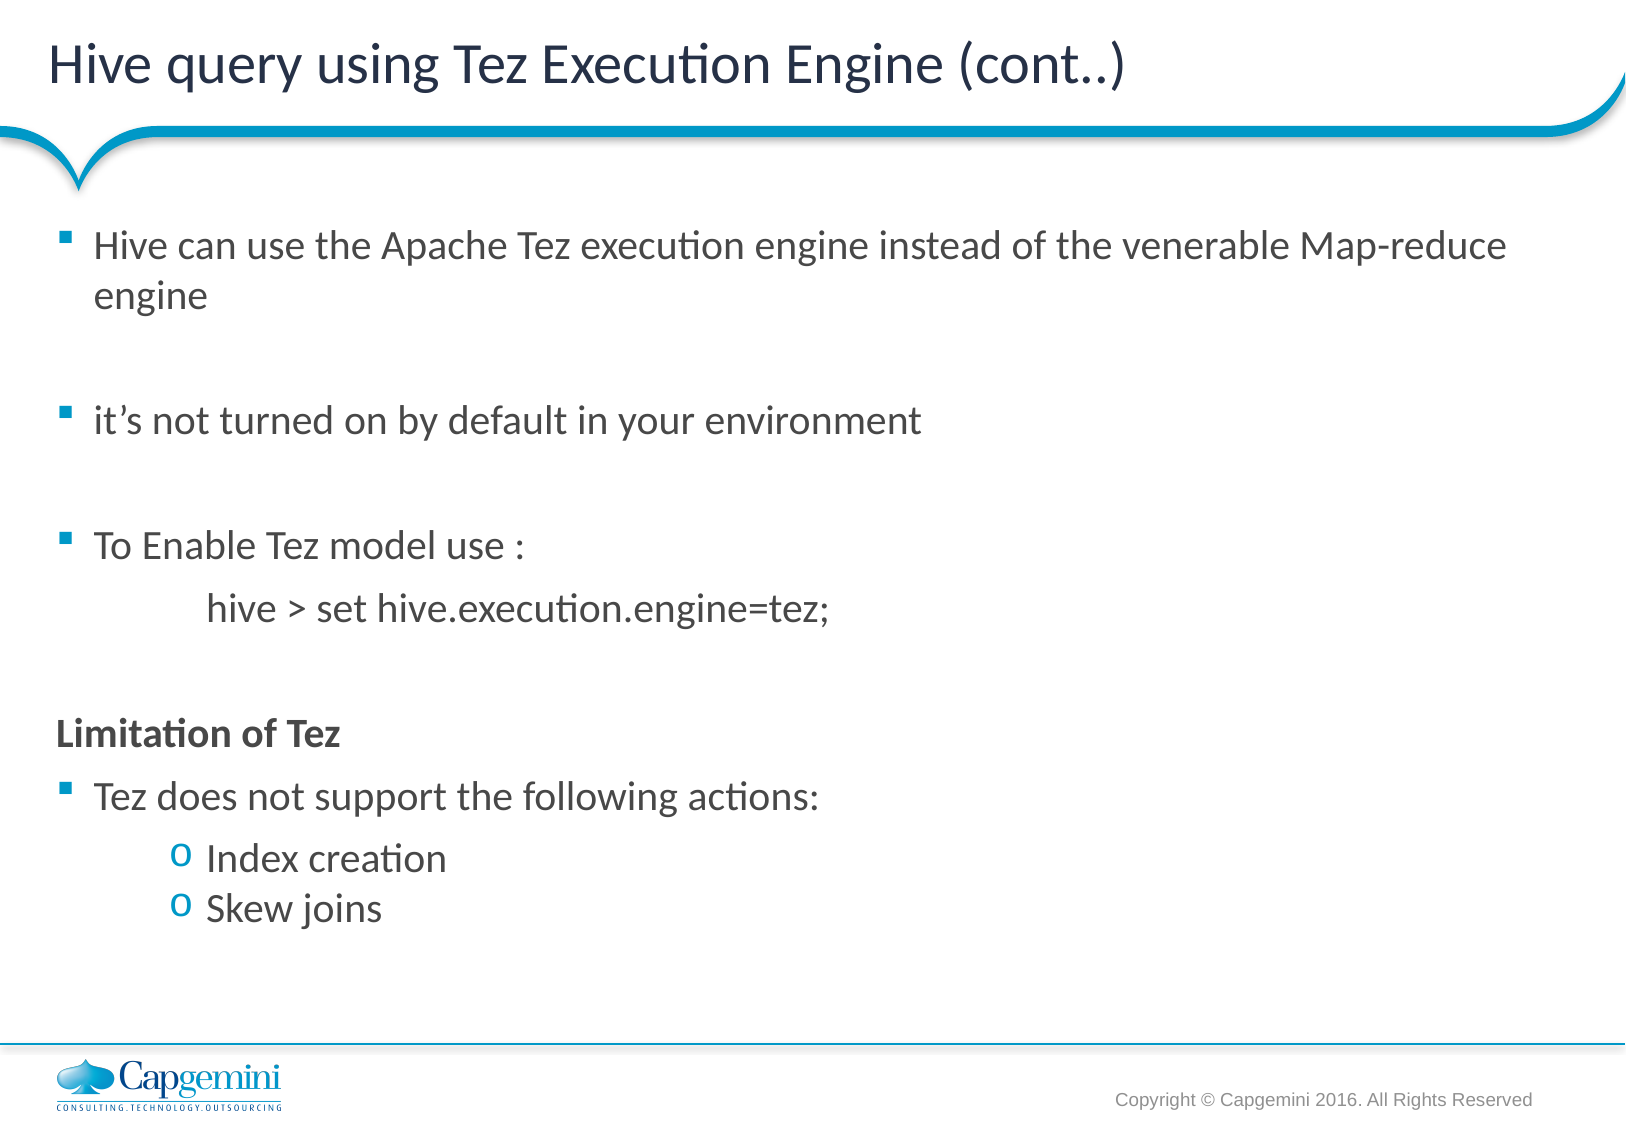

# Hive query using Tez Execution Engine (cont..)
Hive can use the Apache Tez execution engine instead of the venerable Map-reduce engine

it’s not turned on by default in your environment

To Enable Tez model use :
	hive > set hive.execution.engine=tez;

Limitation of Tez
Tez does not support the following actions:
Index creation
Skew joins